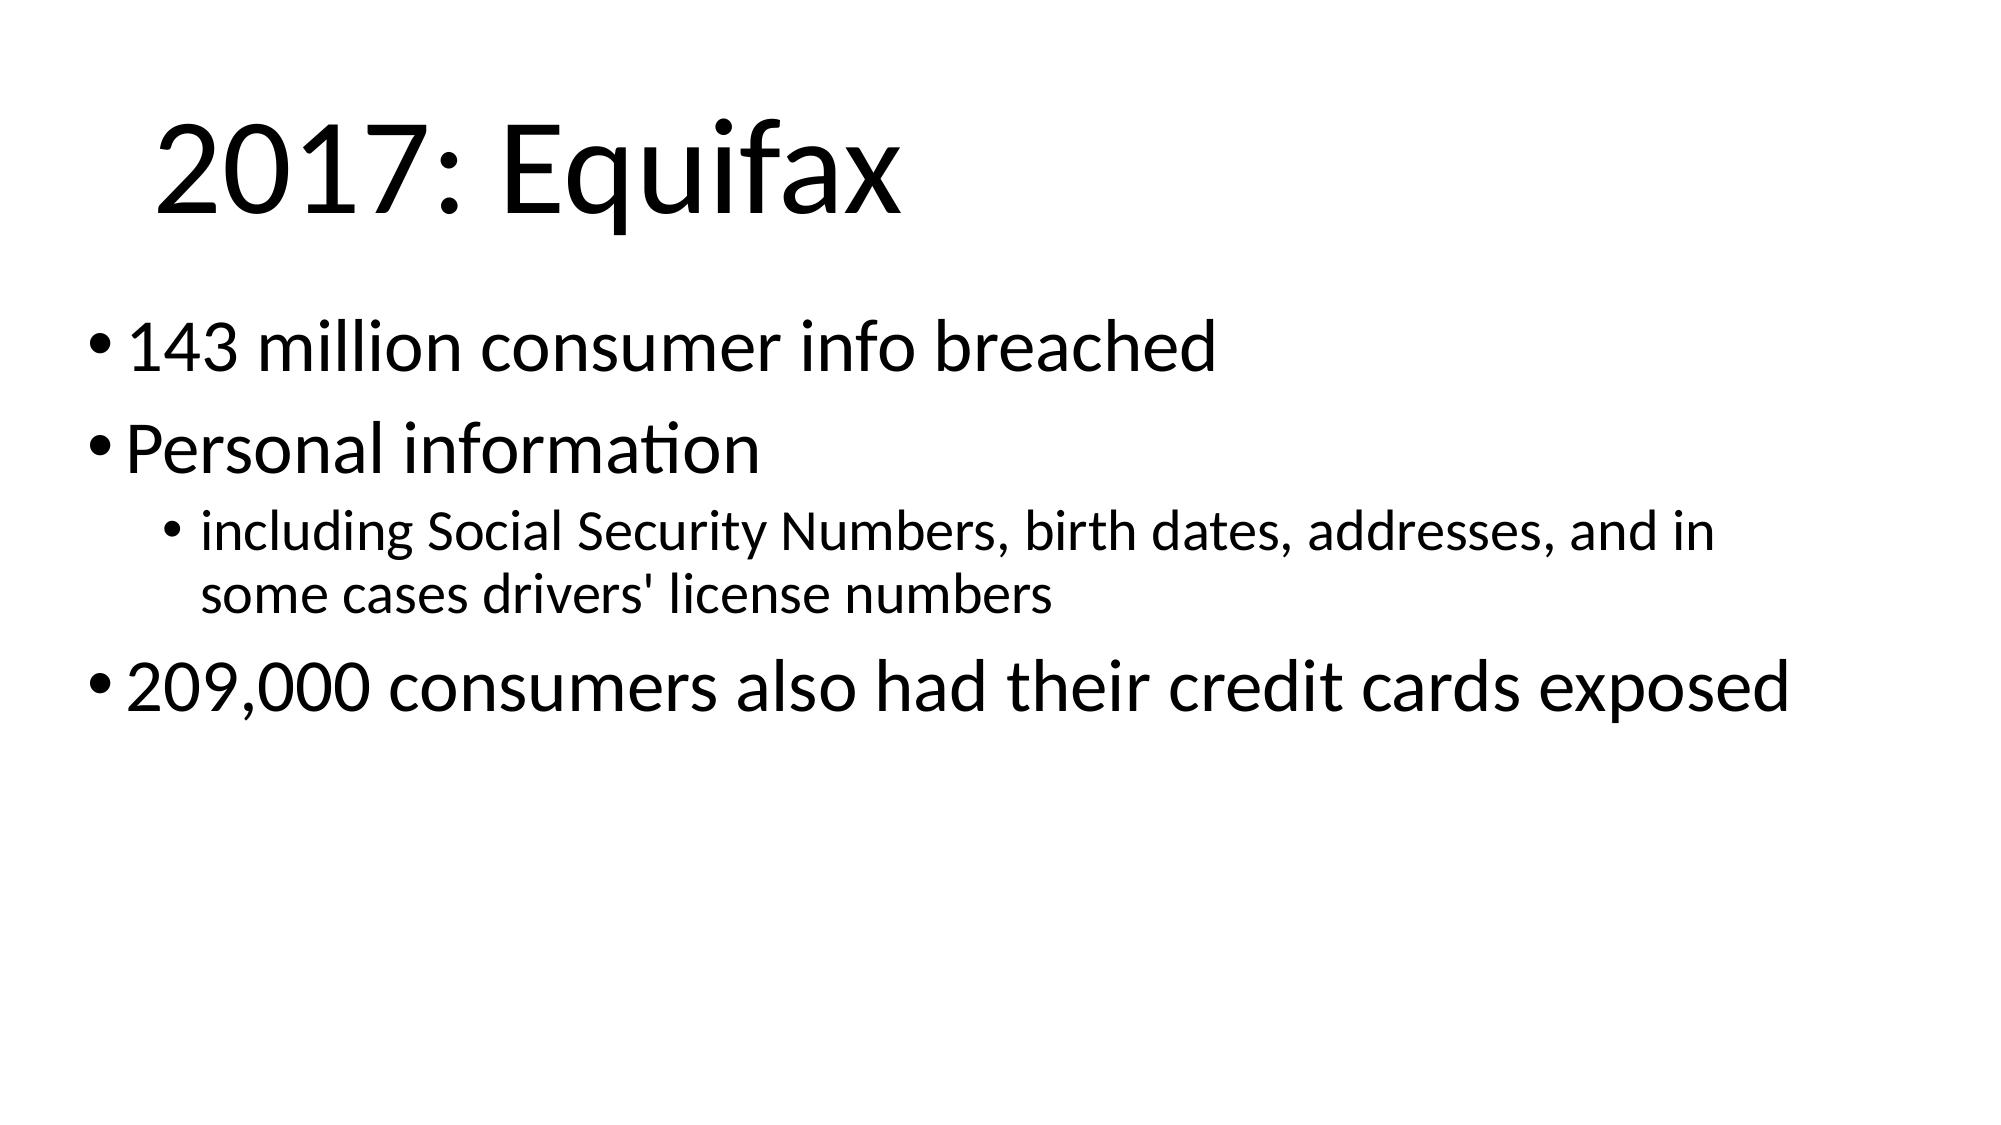

# 2017: Equifax
143 million consumer info breached
Personal information
including Social Security Numbers, birth dates, addresses, and in some cases drivers' license numbers
209,000 consumers also had their credit cards exposed